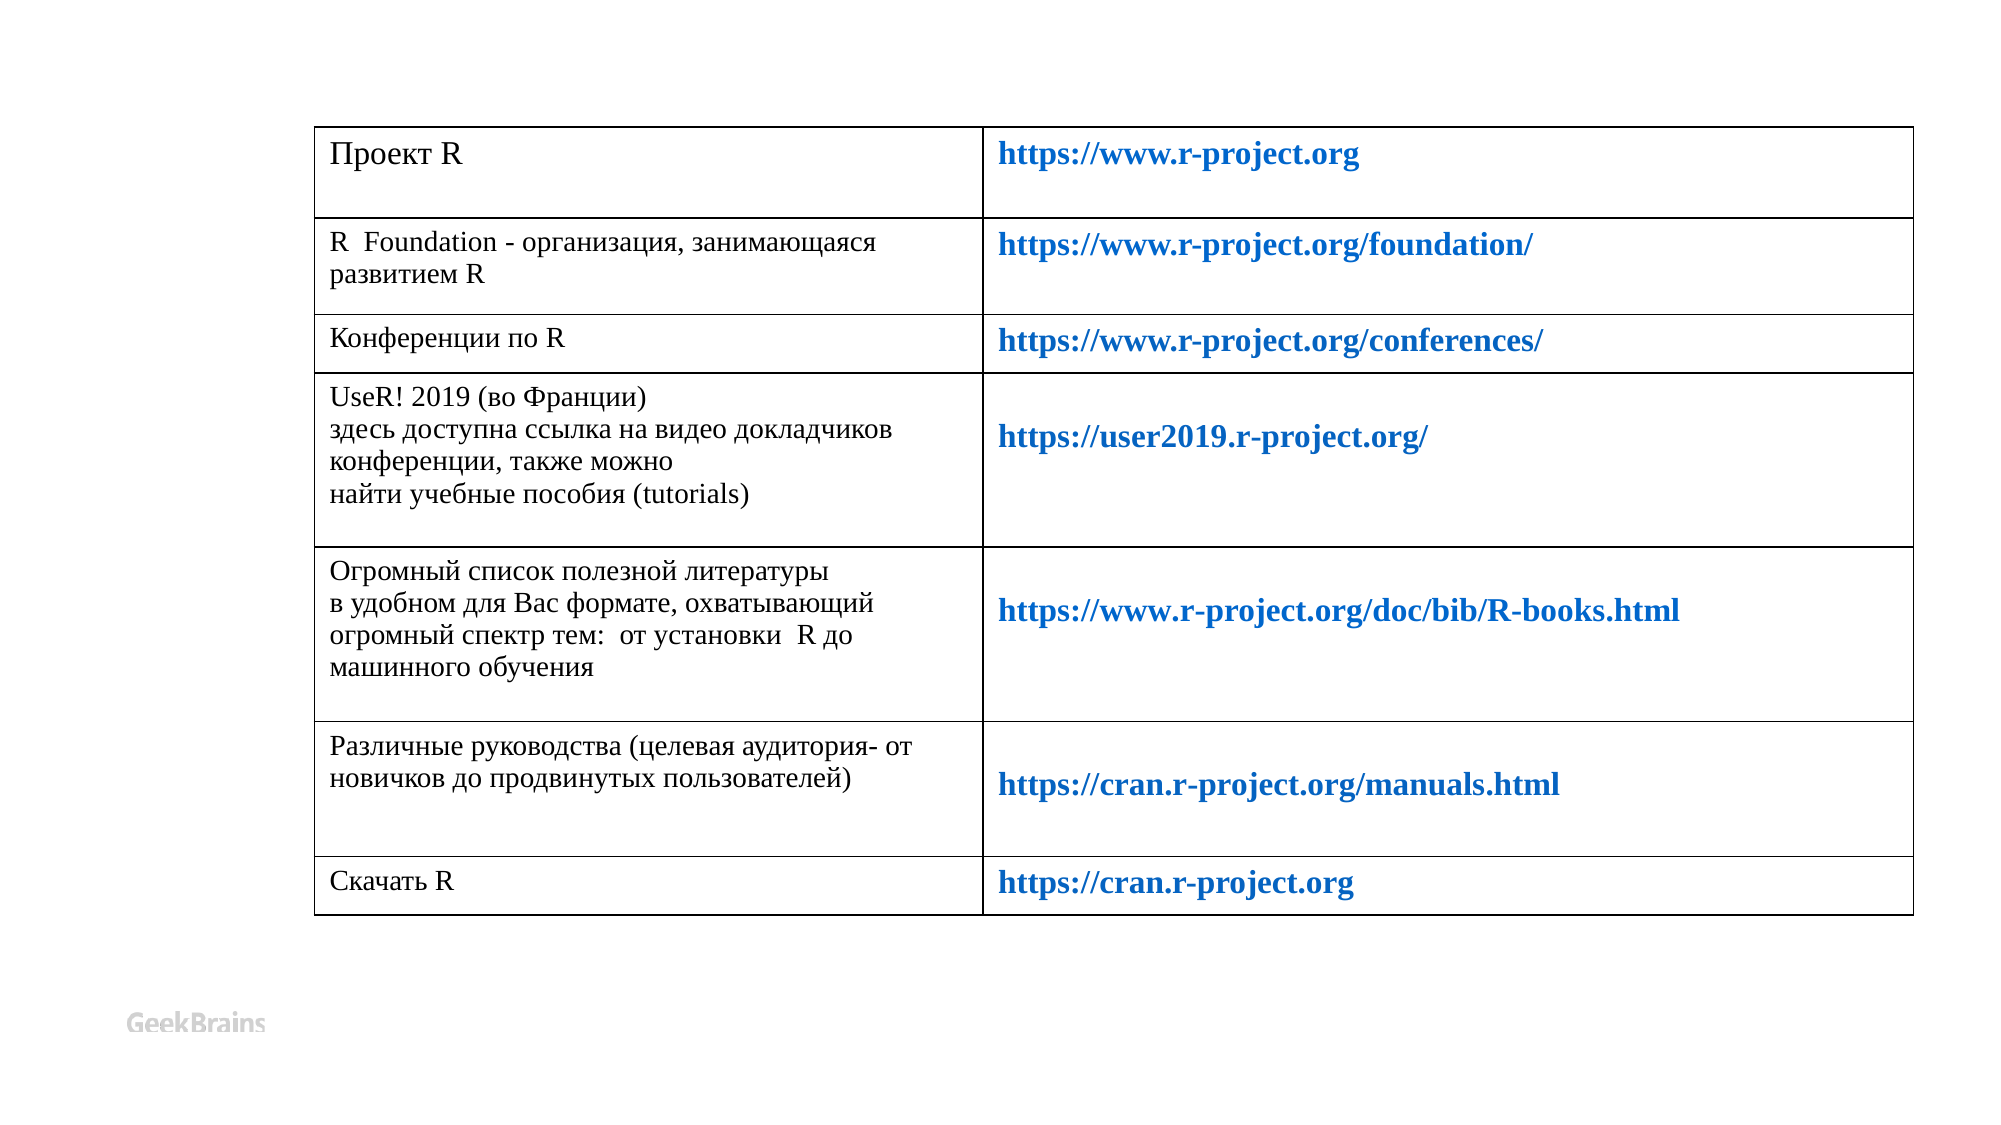

| Проект R | https://www.r-project.org |
| --- | --- |
| R Foundation - организация, занимающаяся развитием R | https://www.r-project.org/foundation/ |
| Конференции по R | https://www.r-project.org/conferences/ |
| UseR! 2019 (во Франции) здесь доступна ссылка на видео докладчиков конференции, также можно найти учебные пособия (tutorials) | https://user2019.r-project.org/ |
| Огромный список полезной литературы в удобном для Вас формате, охватывающий огромный спектр тем: от установки R до машинного обучения | https://www.r-project.org/doc/bib/R-books.html |
| Различные руководства (целевая аудитория- от новичков до продвинутых пользователей) | https://cran.r-project.org/manuals.html |
| Скачать R | https://cran.r-project.org |